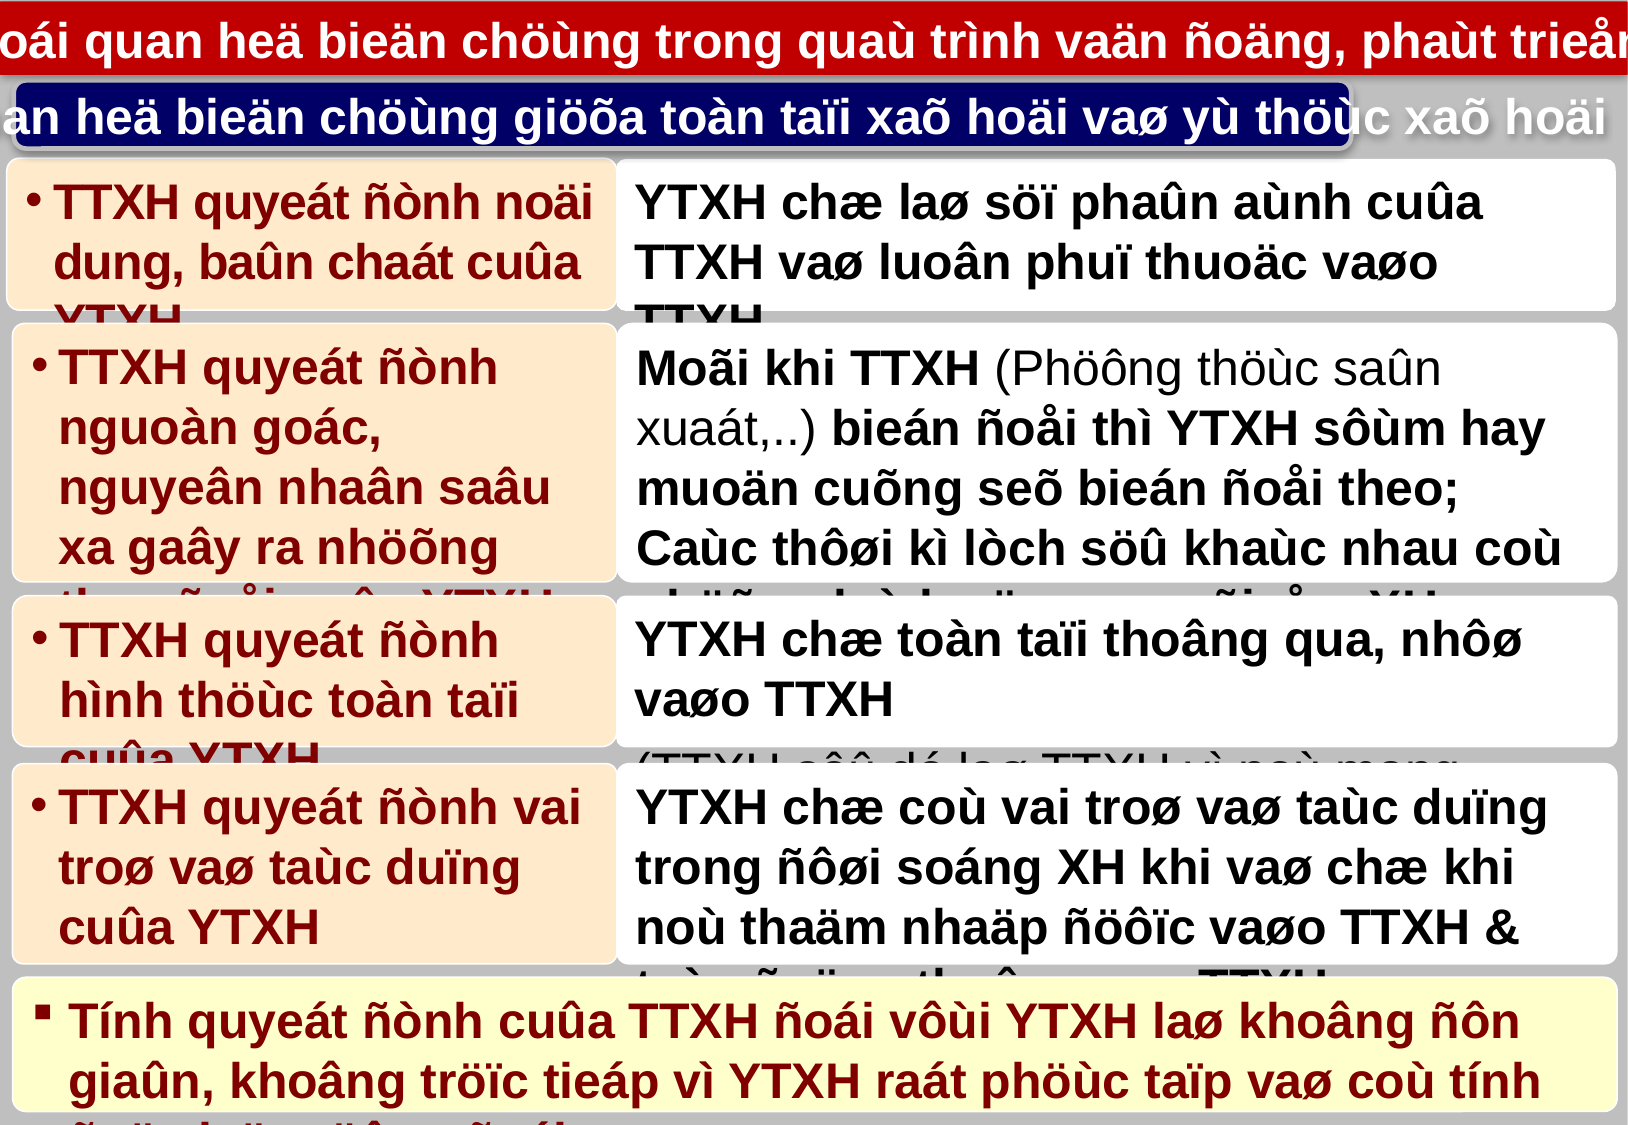

2. Caùc moái quan heä bieän chöùng trong quaù trình vaän ñoäng, phaùt trieån xaõ hoäi
c) Moái quan heä bieän chöùng giöõa toàn taïi xaõ hoäi vaø yù thöùc xaõ hoäi
TTXH quyeát ñònh noäi dung, baûn chaát cuûa YTXH
YTXH chæ laø söï phaûn aùnh cuûa TTXH vaø luoân phuï thuoäc vaøo TTXH.
Moãi khi TTXH (Phöông thöùc saûn xuaát,..) bieán ñoåi thì YTXH sôùm hay muoän cuõng seõ bieán ñoåi theo; Caùc thôøi kì lòch söû khaùc nhau coù nhöõng lyù luaän, quan ñieåm XH khaùc nhau.
TTXH quyeát ñònh nguoàn goác, nguyeân nhaân saâu xa gaây ra nhöõng thay ñoåi cuûa YTXH (taâm lyù, tö töôûng)
TTXH quyeát ñònh hình thöùc toàn taïi cuûa YTXH
YTXH chæ toàn taïi thoâng qua, nhôø vaøo TTXH
(TTXH sôû dó laø TTXH vì noù mang YTXH).
TTXH quyeát ñònh vai troø vaø taùc duïng cuûa YTXH
YTXH chæ coù vai troø vaø taùc duïng trong ñôøi soáng XH khi vaø chæ khi noù thaäm nhaäp ñöôïc vaøo TTXH & taùc ñoäng thoâng qua TTXH.
Tính quyeát ñònh cuûa TTXH ñoái vôùi YTXH laø khoâng ñôn giaûn, khoâng tröïc tieáp vì YTXH raát phöùc taïp vaø coù tính ñoäc laäp töông ñoái.